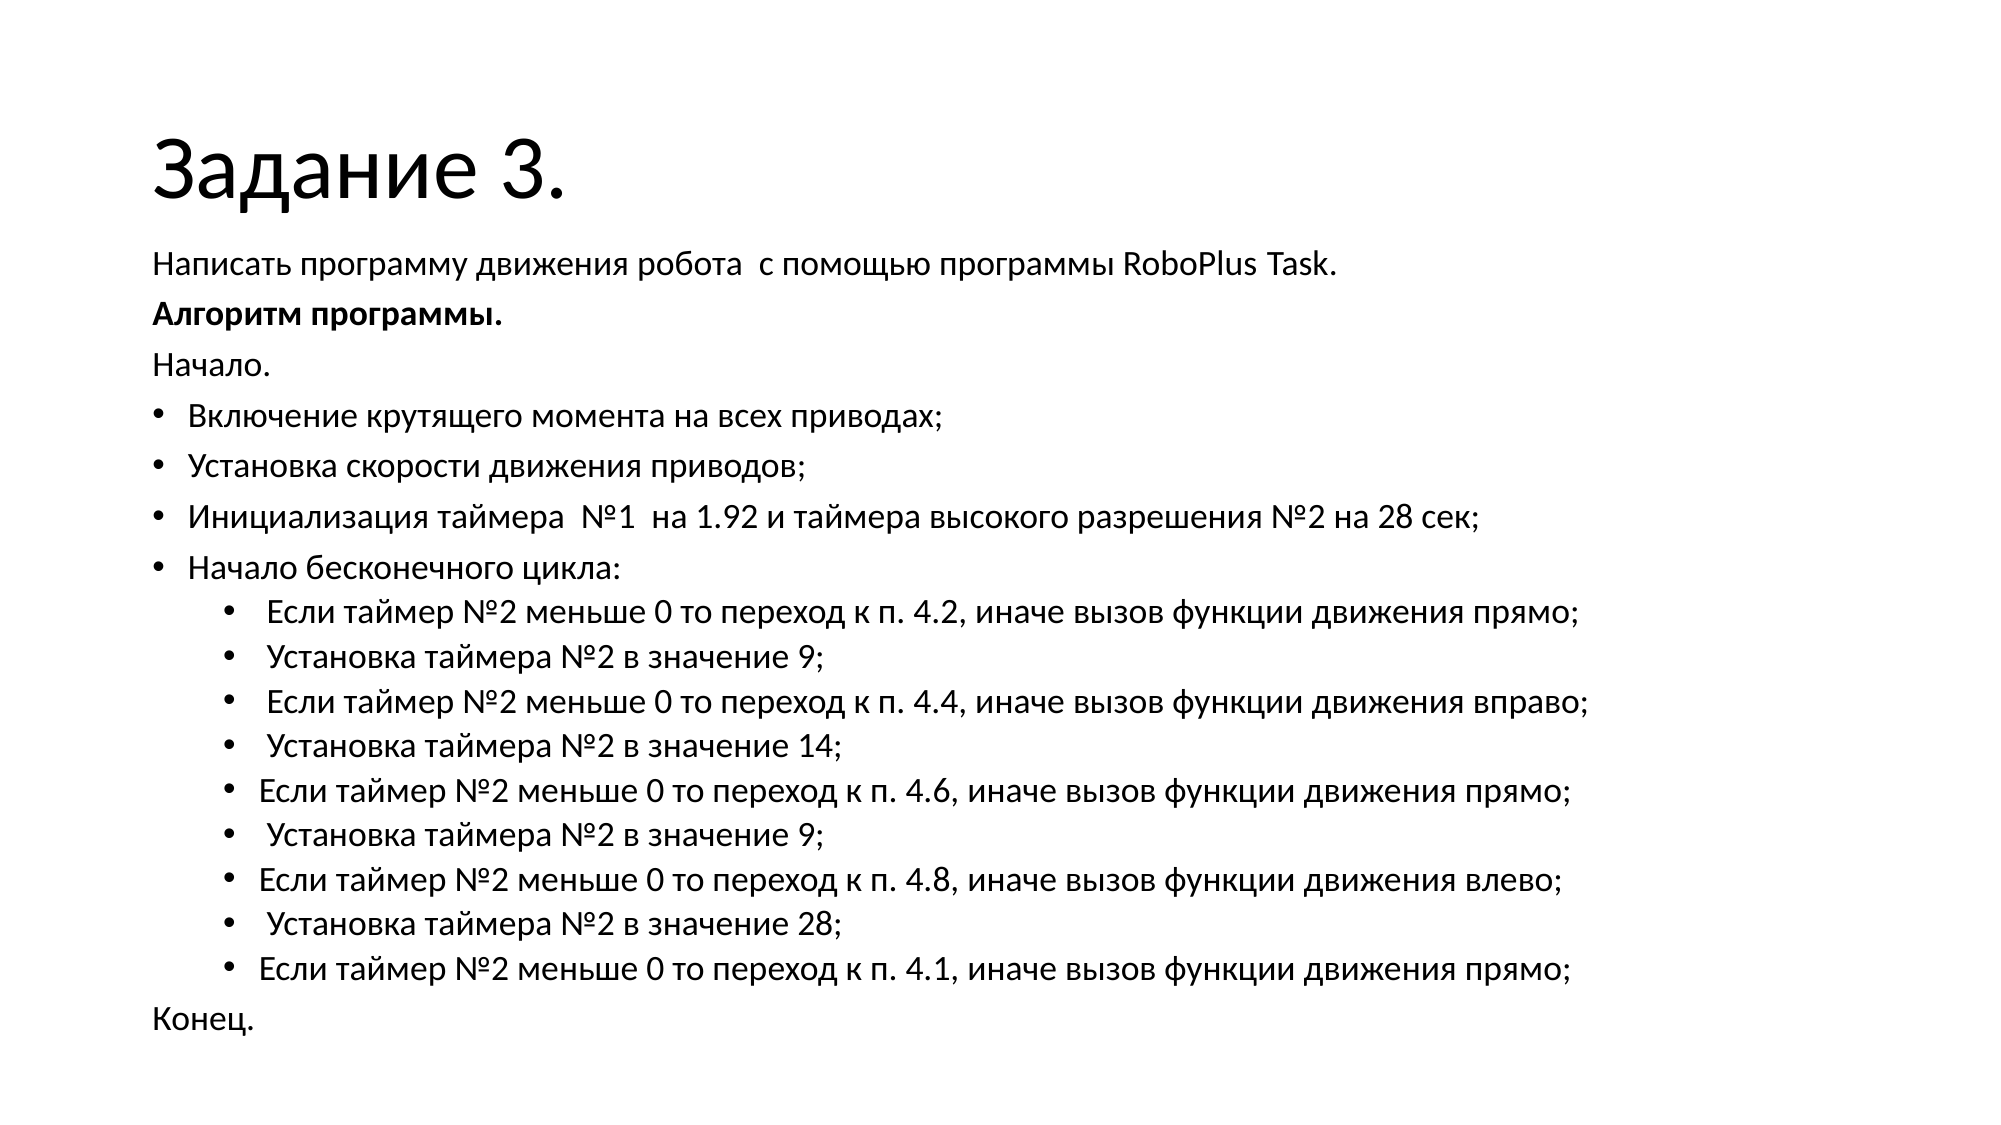

# Задание 3.
Написать программу движения робота  с помощью программы RoboPlus Task.
Алгоритм программы.
Начало.
Включение крутящего момента на всех приводах;
Установка скорости движения приводов;
Инициализация таймера  №1  на 1.92 и таймера высокого разрешения №2 на 28 сек;
Начало бесконечного цикла:
 Если таймер №2 меньше 0 то переход к п. 4.2, иначе вызов функции движения прямо;
 Установка таймера №2 в значение 9;
 Если таймер №2 меньше 0 то переход к п. 4.4, иначе вызов функции движения вправо;
 Установка таймера №2 в значение 14;
Если таймер №2 меньше 0 то переход к п. 4.6, иначе вызов функции движения прямо;
 Установка таймера №2 в значение 9;
Если таймер №2 меньше 0 то переход к п. 4.8, иначе вызов функции движения влево;
 Установка таймера №2 в значение 28;
Если таймер №2 меньше 0 то переход к п. 4.1, иначе вызов функции движения прямо;
Конец.